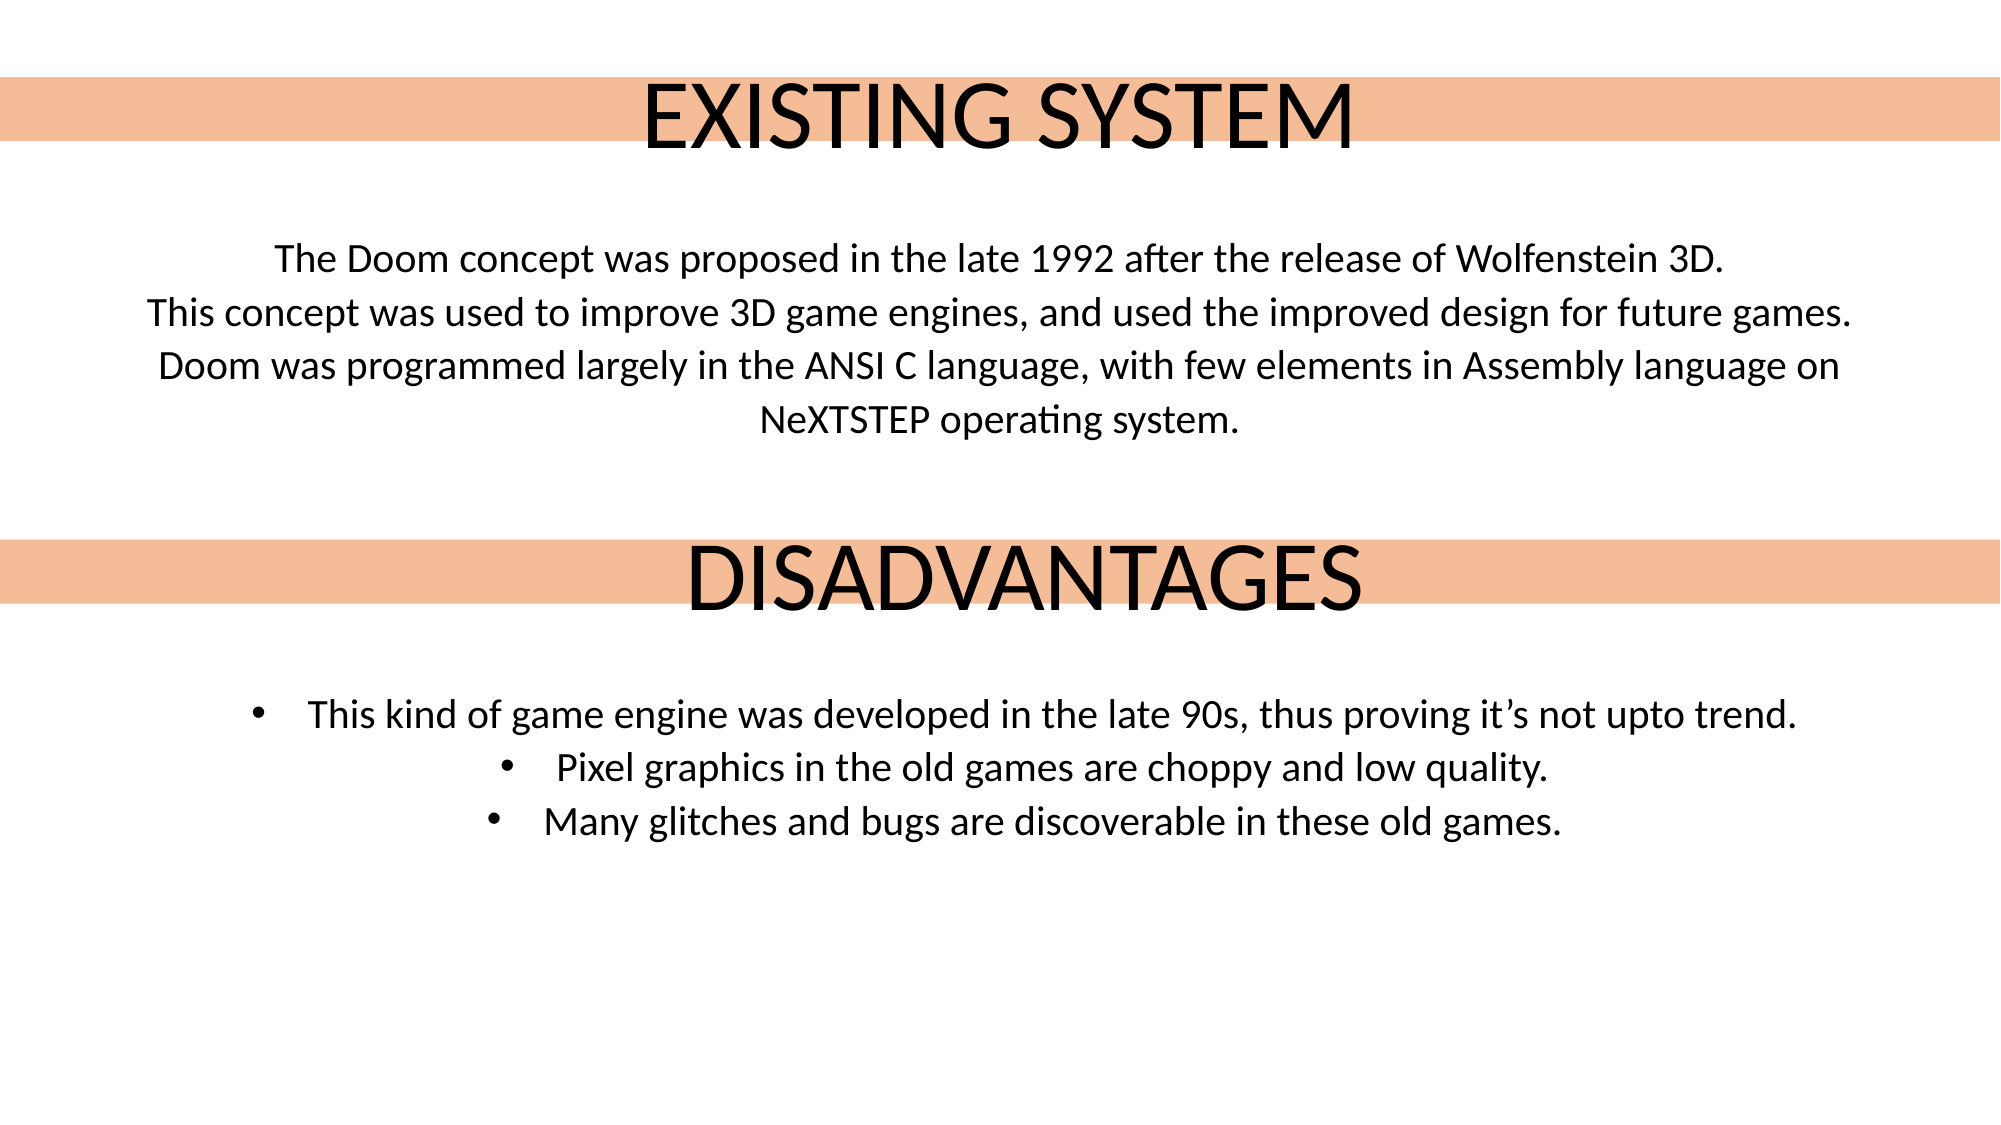

EXISTING SYSTEM

The Doom concept was proposed in the late 1992 after the release of Wolfenstein 3D.
This concept was used to improve 3D game engines, and used the improved design for future games.
Doom was programmed largely in the ANSI C language, with few elements in Assembly language on NeXTSTEP operating system.

DISADVANTAGES

This kind of game engine was developed in the late 90s, thus proving it’s not upto trend.
Pixel graphics in the old games are choppy and low quality.
Many glitches and bugs are discoverable in these old games.